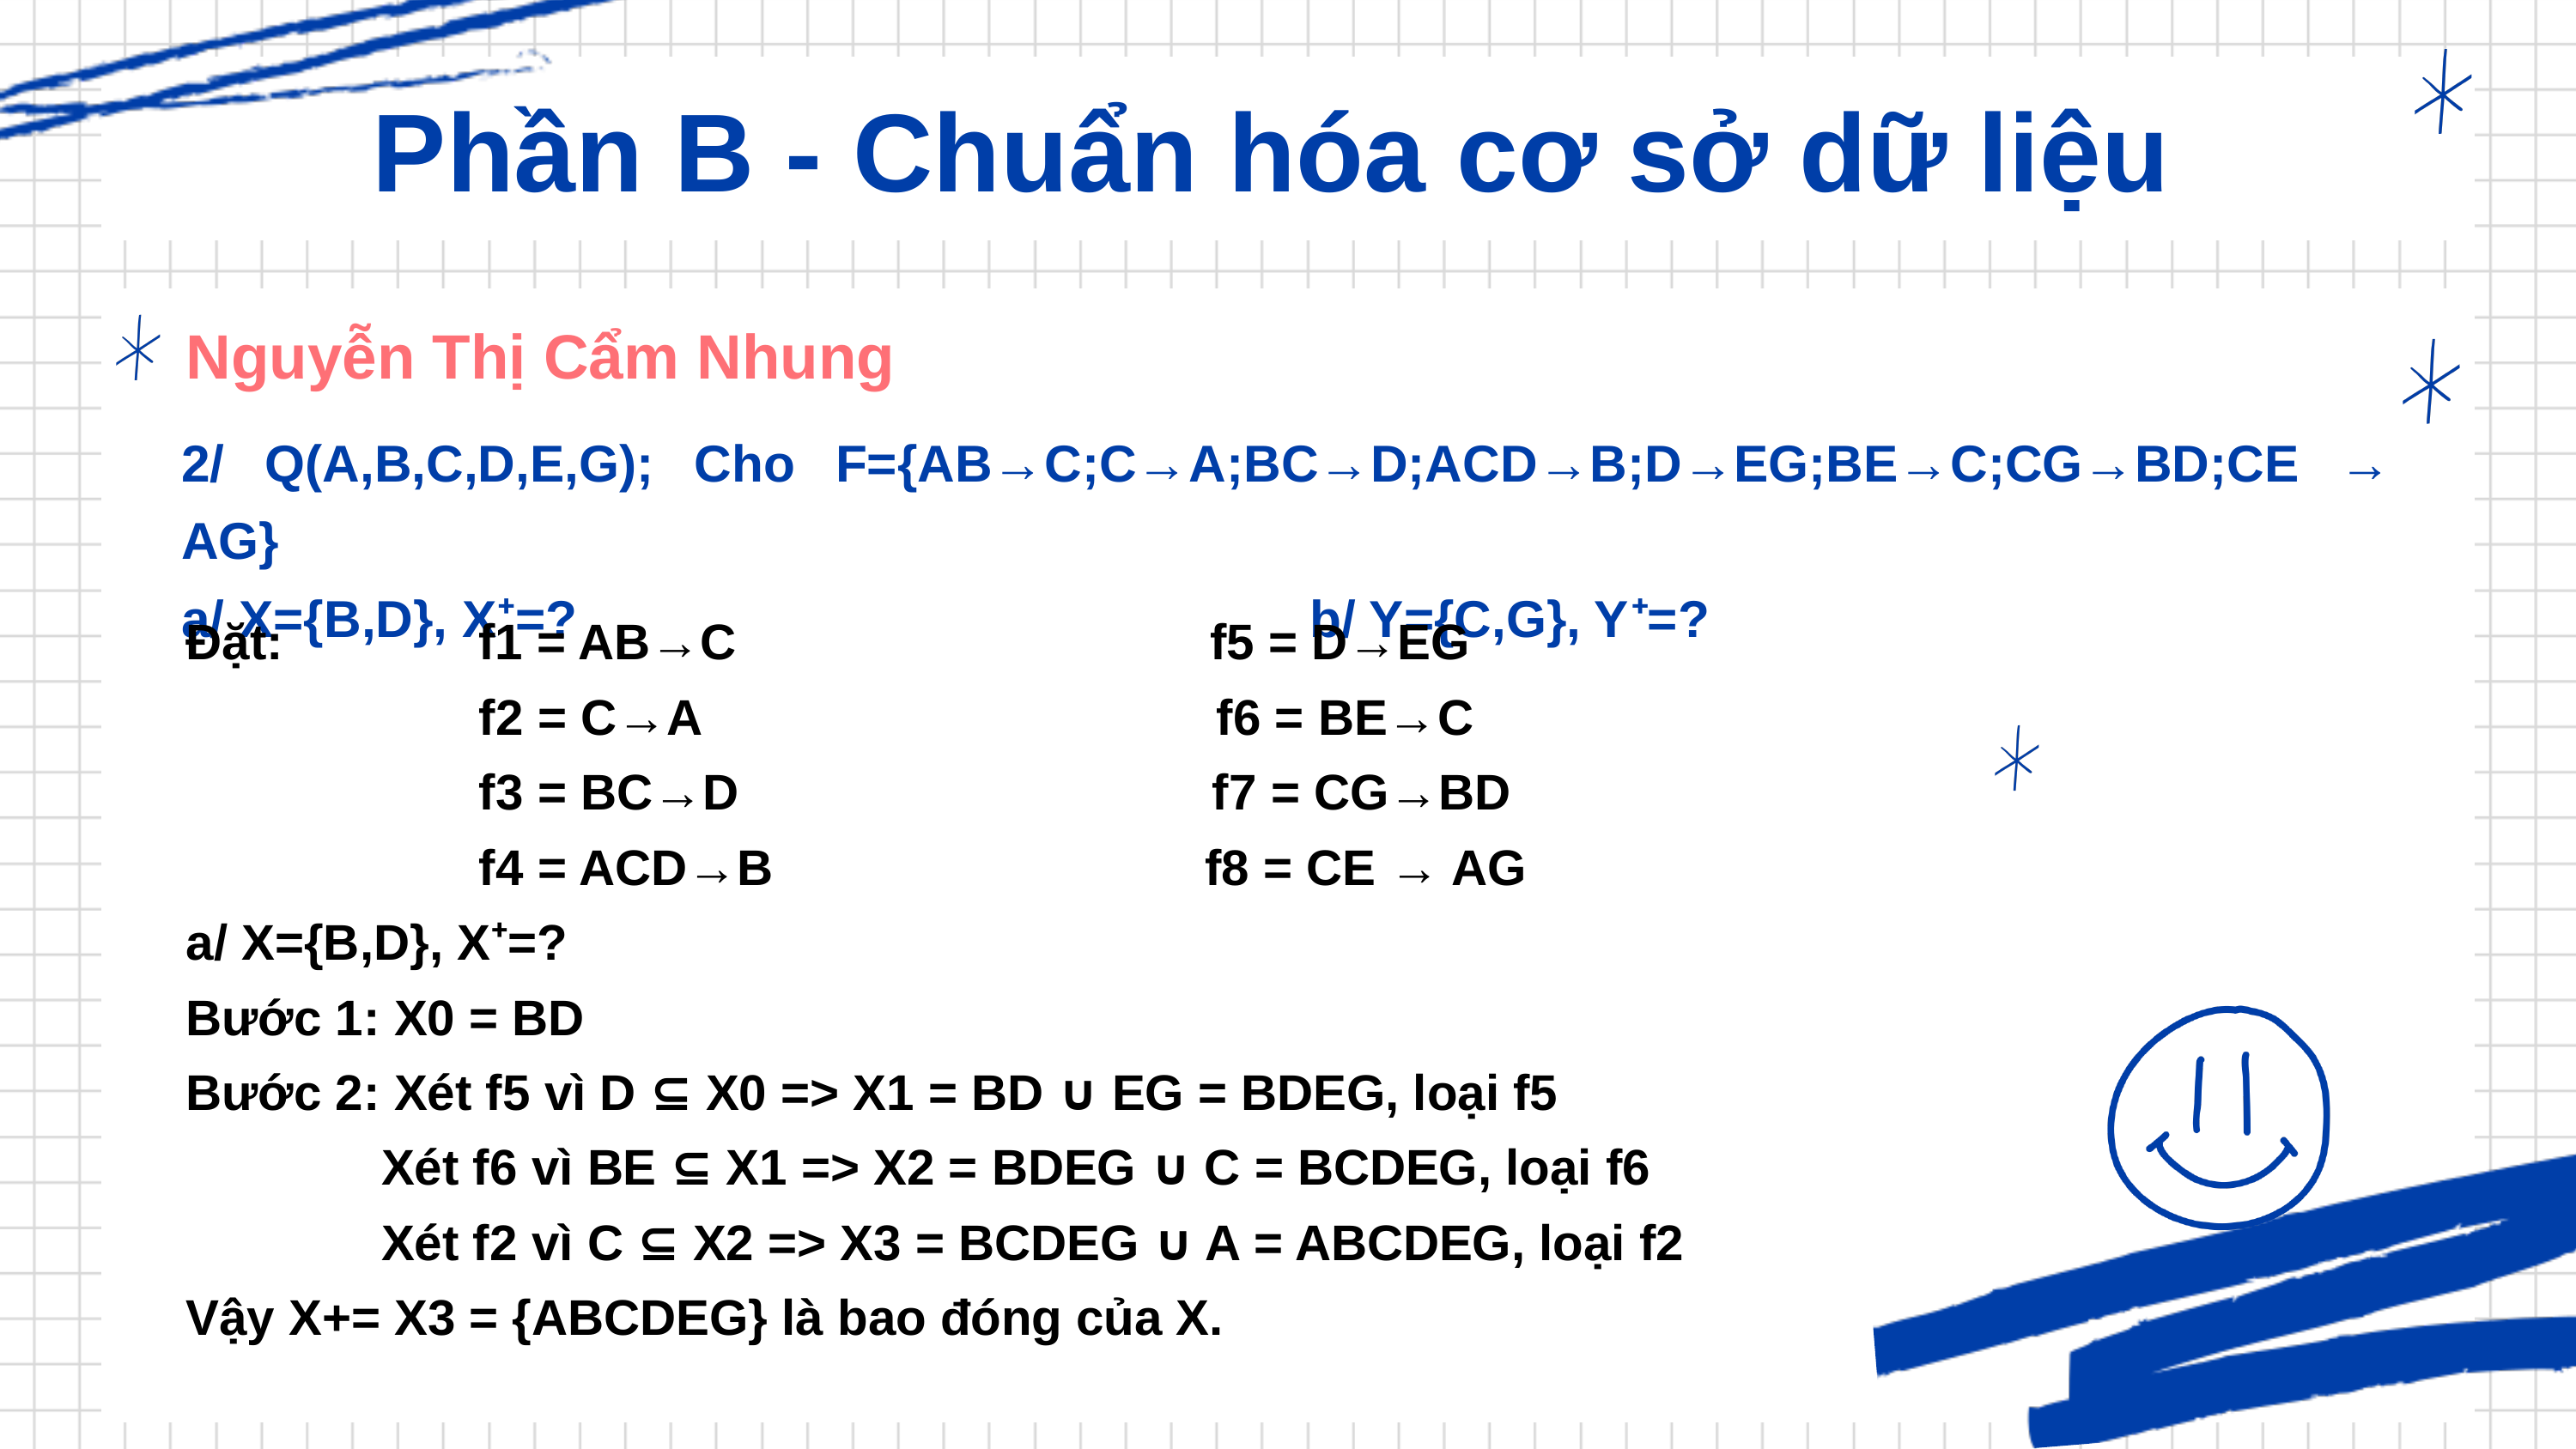

Phần B - Chuẩn hóa cơ sở dữ liệu

Nguyễn Thị Cẩm Nhung

2/ Q(A,B,C,D,E,G); Cho F={AB→C;C→A;BC→D;ACD→B;D→EG;BE→C;CG→BD;CE → AG}
a/ X={B,D}, X⁺=?                                                   b/ Y={C,G}, Y⁺=?

Đặt:              f1 = AB→C                                  f5 = D→EG
                     f2 = C→A                                     f6 = BE→C
                     f3 = BC→D                                  f7 = CG→BD
                     f4 = ACD→B                               f8 = CE → AG
a/ X={B,D}, X⁺=?
Bước 1: X0 = BD
Bước 2: Xét f5 vì D ⊆ X0 => X1 = BD ∪ EG = BDEG, loại f5
              Xét f6 vì BE ⊆ X1 => X2 = BDEG ∪ C = BCDEG, loại f6
              Xét f2 vì C ⊆ X2 => X3 = BCDEG ∪ A = ABCDEG, loại f2
Vậy X+= X3 = {ABCDEG} là bao đóng của X.